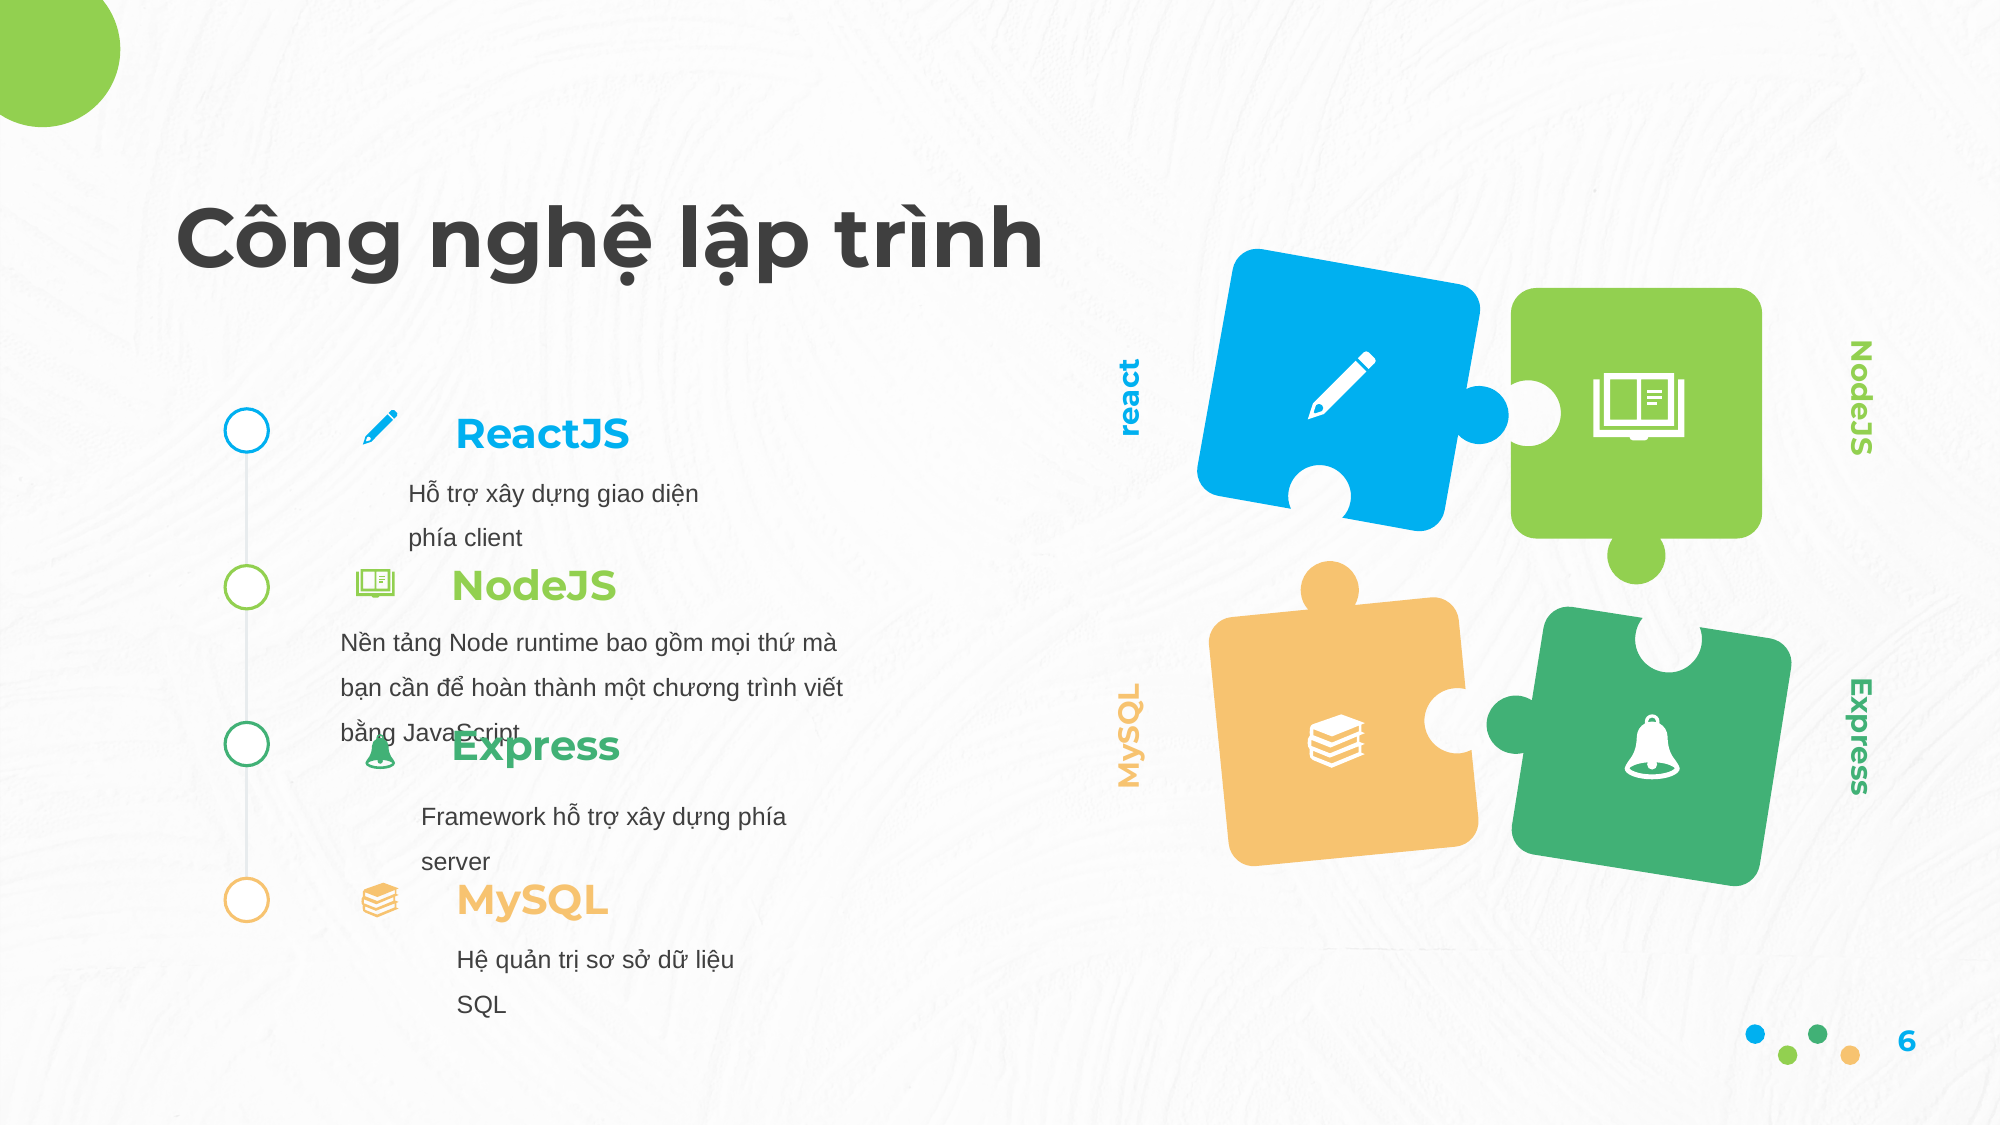

Công nghệ lập trình

react
NodeJS

ReactJS

Hỗ trợ xây dựng giao diện phía client
NodeJS

Nền tảng Node runtime bao gồm mọi thứ mà bạn cần để hoàn thành một chương trình viết bằng JavaScript.

MySQL
Express
Express

Framework hỗ trợ xây dựng phía server
MySQL

Hệ quản trị sơ sở dữ liệu SQL
6